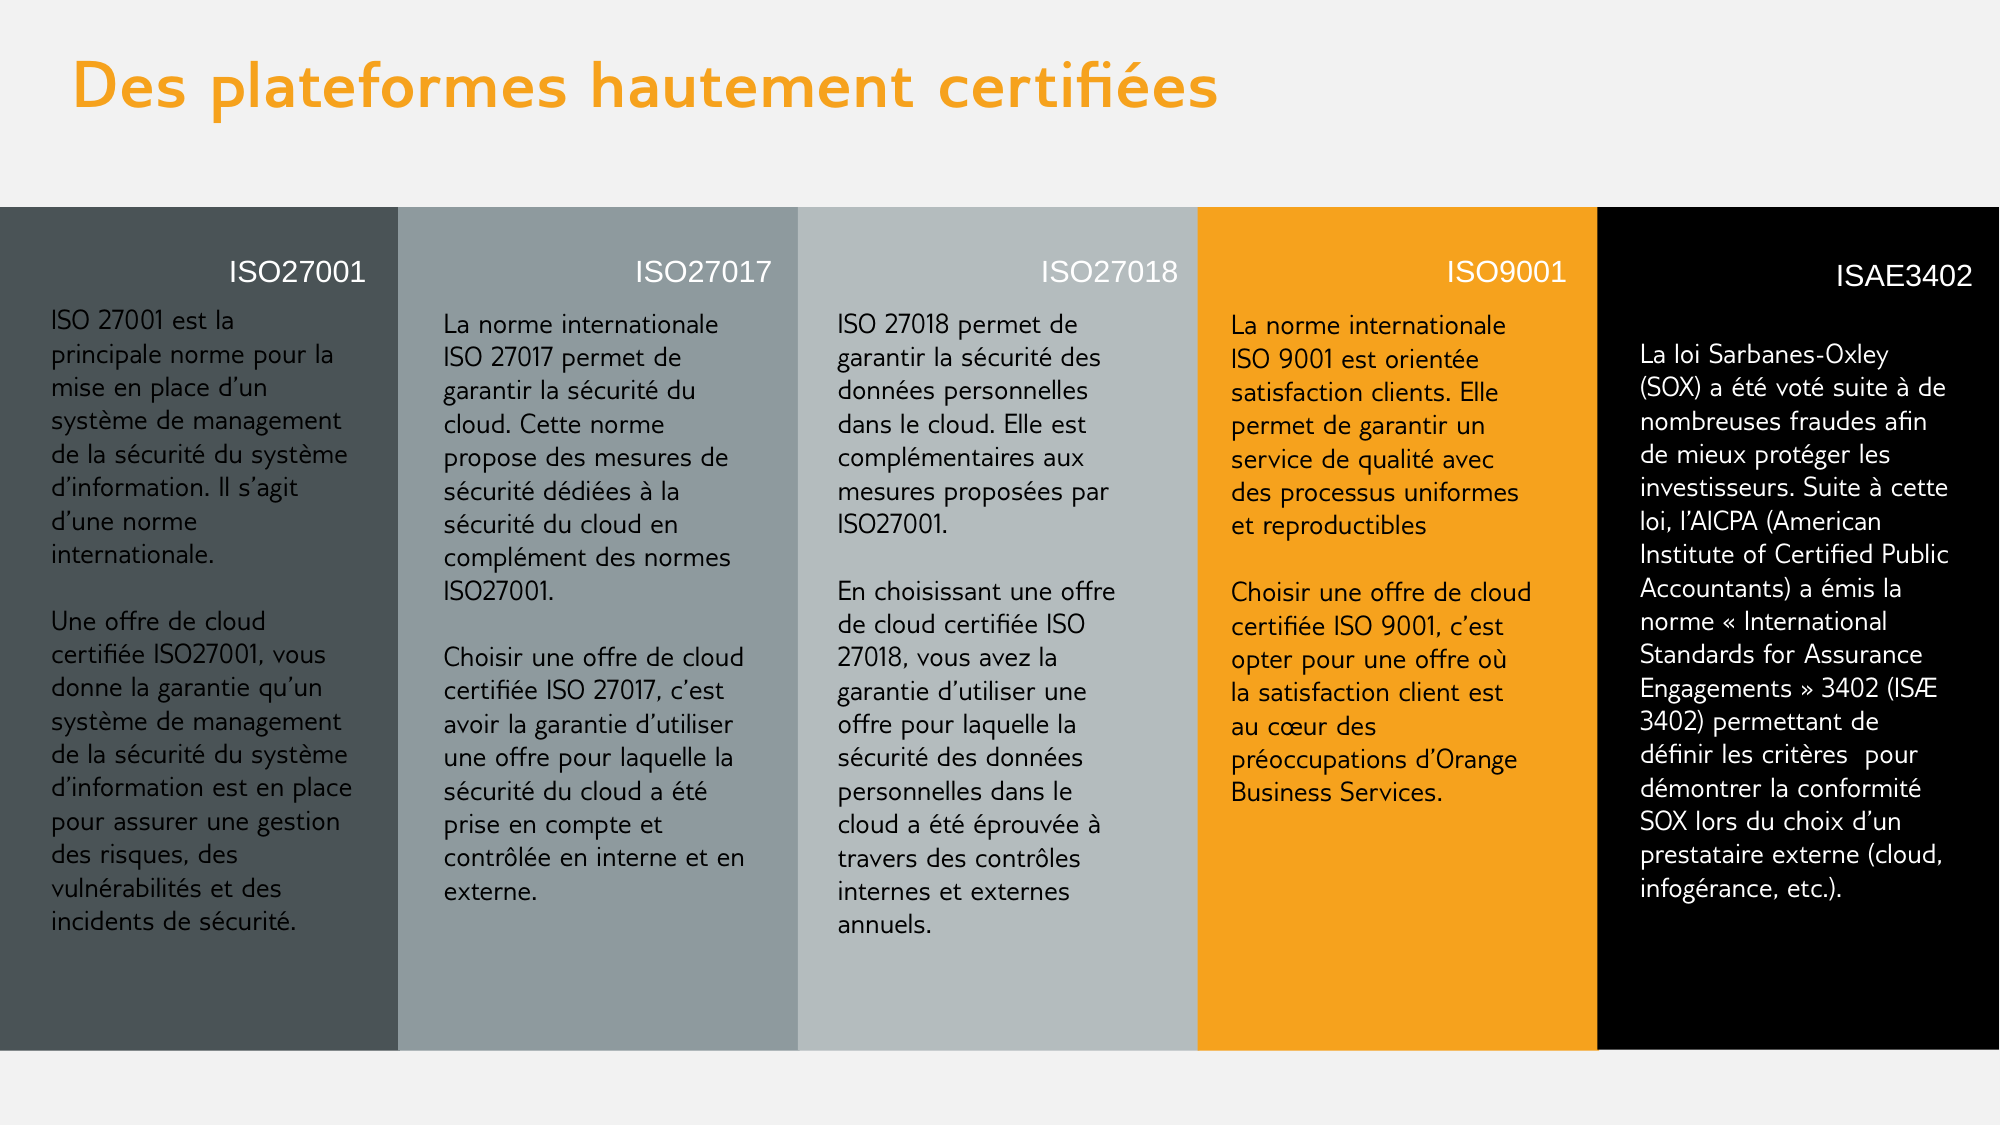

Des plateformes hautement certifiées

ISO27001
ISO27017
ISO27018
ISO9001
ISAE3402
ISO 27001 est la principale norme pour la mise en place d’un système de management de la sécurité du système d’information. Il s’agit d’une norme internationale.

Une offre de cloud certifiée ISO27001, vous donne la garantie qu’un système de management de la sécurité du système d’information est en place pour assurer une gestion des risques, des vulnérabilités et des incidents de sécurité.

La norme internationale ISO 27017 permet de garantir la sécurité du cloud. Cette norme propose des mesures de sécurité dédiées à la sécurité du cloud en complément des normes ISO27001.

Choisir une offre de cloud certifiée ISO 27017, c’est avoir la garantie d’utiliser une offre pour laquelle la sécurité du cloud a été prise en compte et contrôlée en interne et en externe.
ISO 27018 permet de garantir la sécurité des données personnelles dans le cloud. Elle est complémentaires aux mesures proposées par ISO27001.

En choisissant une offre de cloud certifiée ISO 27018, vous avez la garantie d’utiliser une offre pour laquelle la sécurité des données personnelles dans le cloud a été éprouvée à travers des contrôles internes et externes annuels.
La norme internationale ISO 9001 est orientée satisfaction clients. Elle permet de garantir un service de qualité avec des processus uniformes et reproductibles

Choisir une offre de cloud certifiée ISO 9001, c’est opter pour une offre où la satisfaction client est au cœur des préoccupations d’Orange Business Services.
La loi Sarbanes-Oxley (SOX) a été voté suite à de nombreuses fraudes afin de mieux protéger les investisseurs. Suite à cette loi, l’AICPA (American Institute of Certified Public Accountants) a émis la norme « International Standards for Assurance Engagements » 3402 (ISAE 3402) permettant de définir les critères  pour démontrer la conformité SOX lors du choix d’un prestataire externe (cloud, infogérance, etc.).